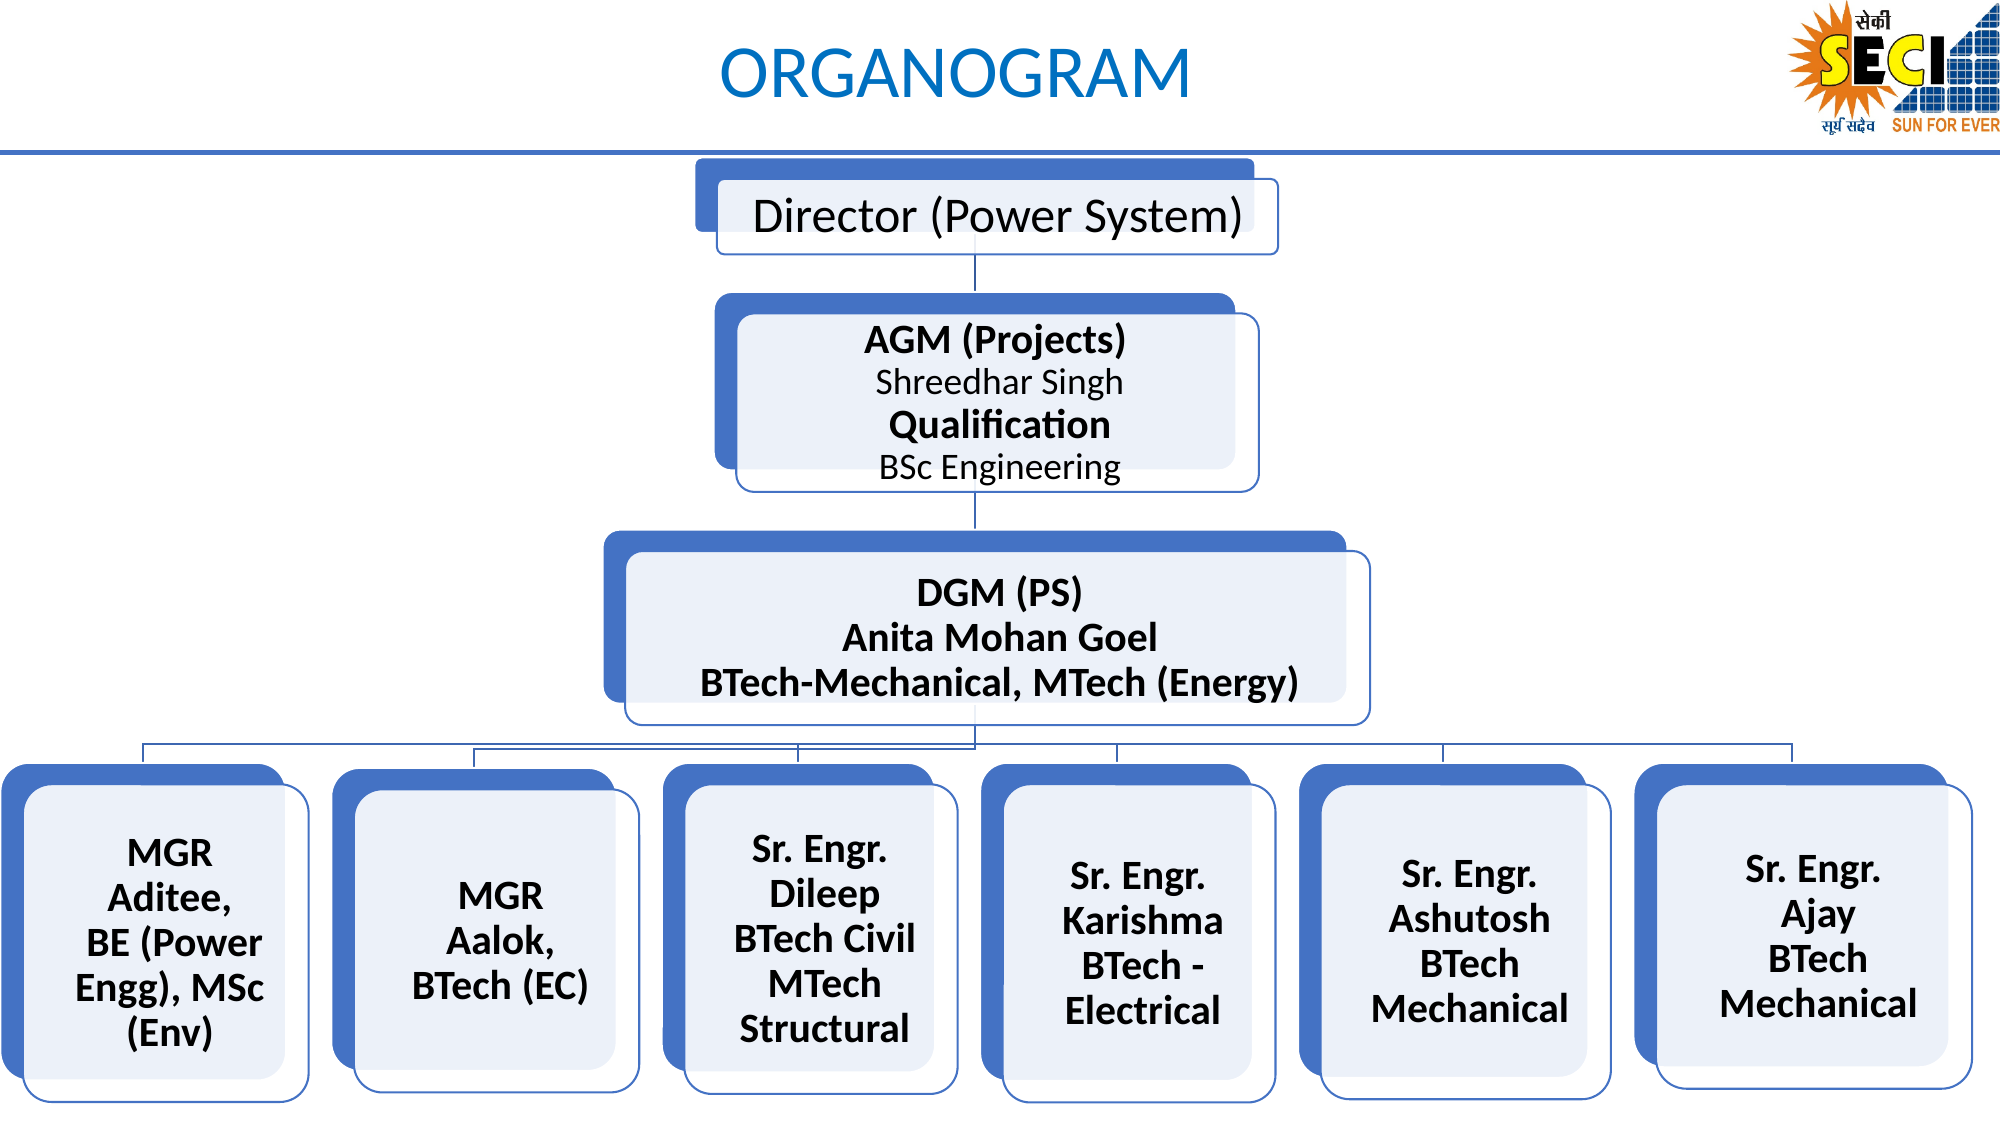

ORGANOGRAM
Director (Power System)
AGM (Projects)
Shreedhar Singh
Qualification
BSc Engineering
DGM (PS)
Anita Mohan Goel
BTech-Mechanical, MTech (Energy)
MGR
Aditee,
 BE (Power Engg), MSc (Env)
MGR
Aalok,
BTech (EC)
Sr. Engr.  Dileep
BTech Civil
MTech Structural
Sr. Engr.
Karishma
BTech - Electrical
Sr. Engr. Ashutosh
BTech Mechanical
Sr. Engr.
Ajay
BTech Mechanical